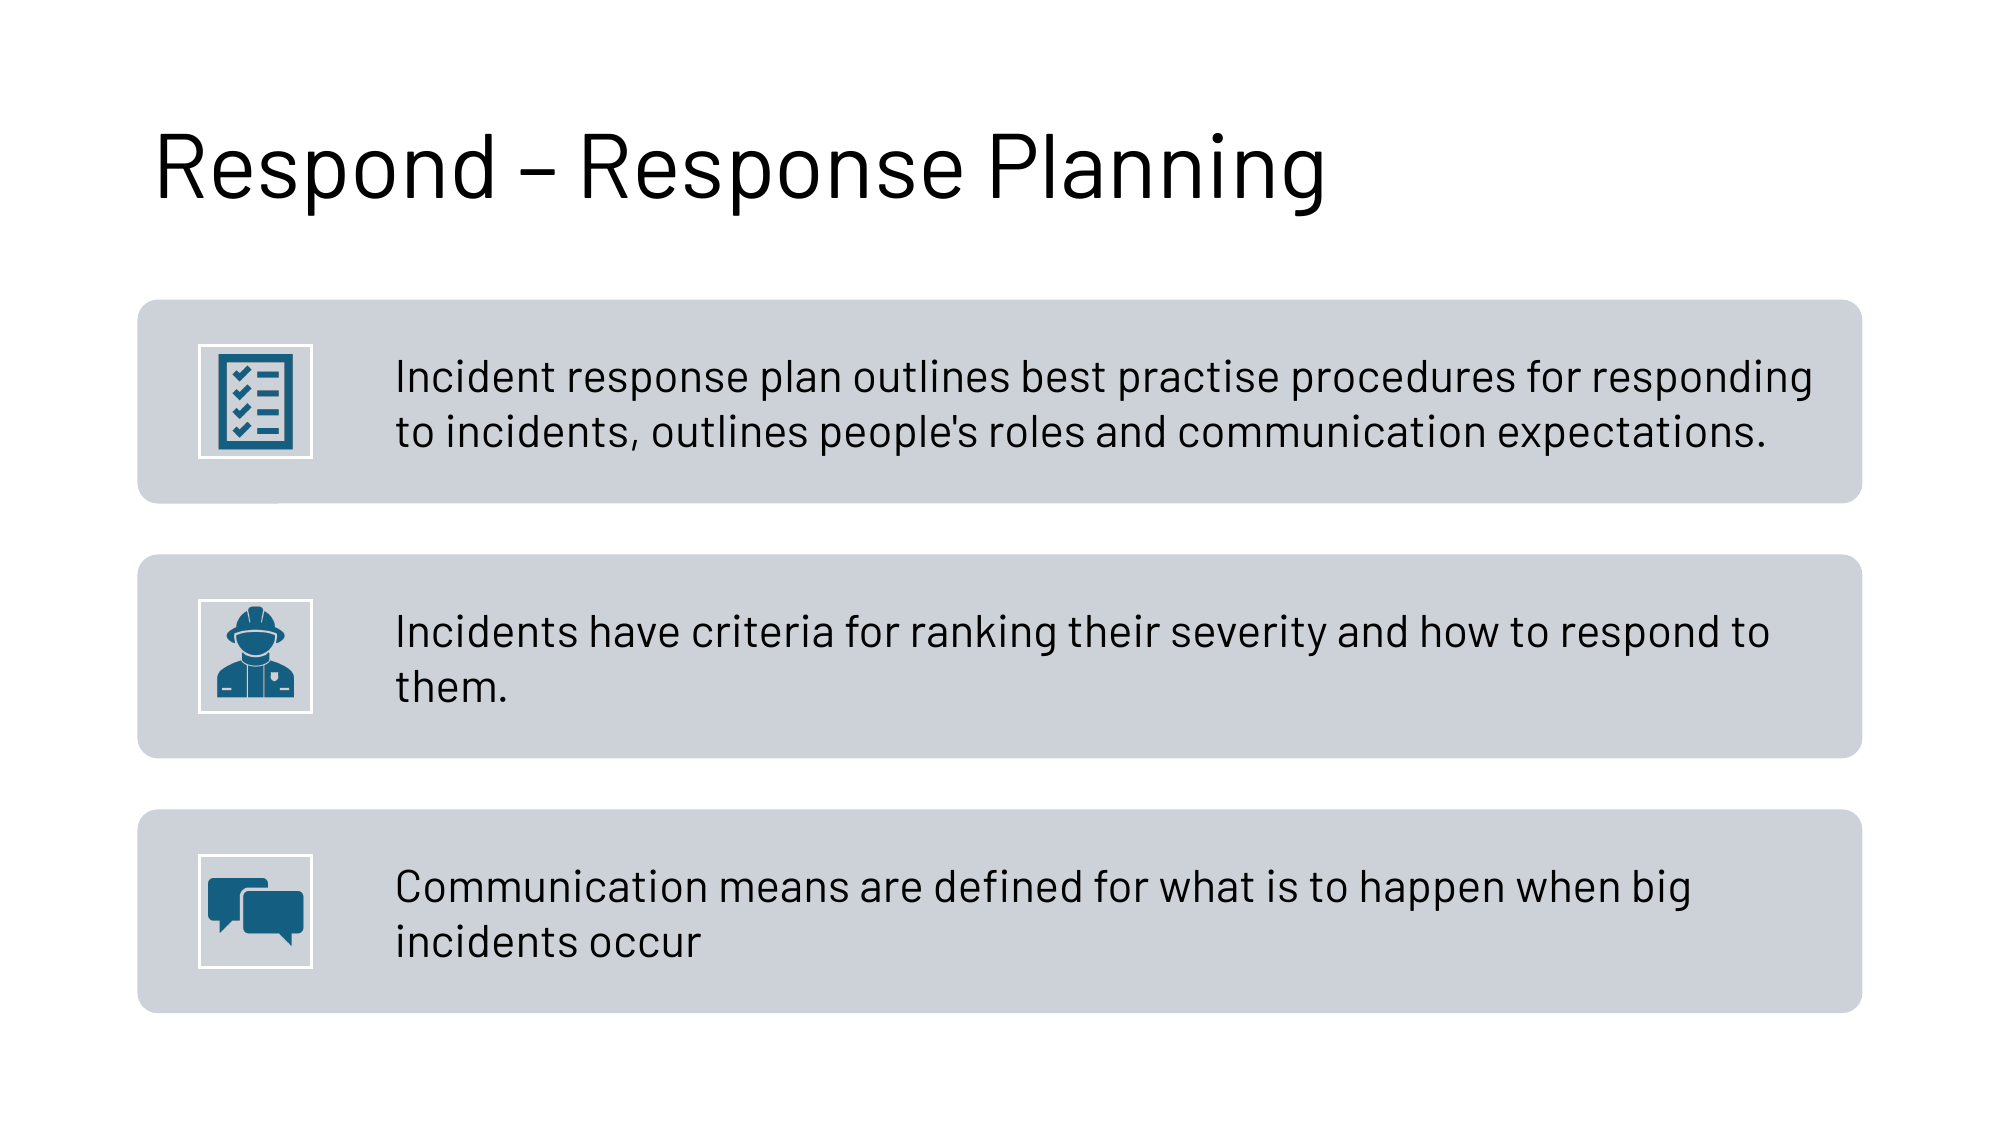

# Respond – Response Planning
Incident response plan outlines best practise procedures for responding to incidents, outlines people's roles and communication expectations.
Incidents have criteria for ranking their severity and how to respond to them.
Communication means are defined for what is to happen when big incidents occur